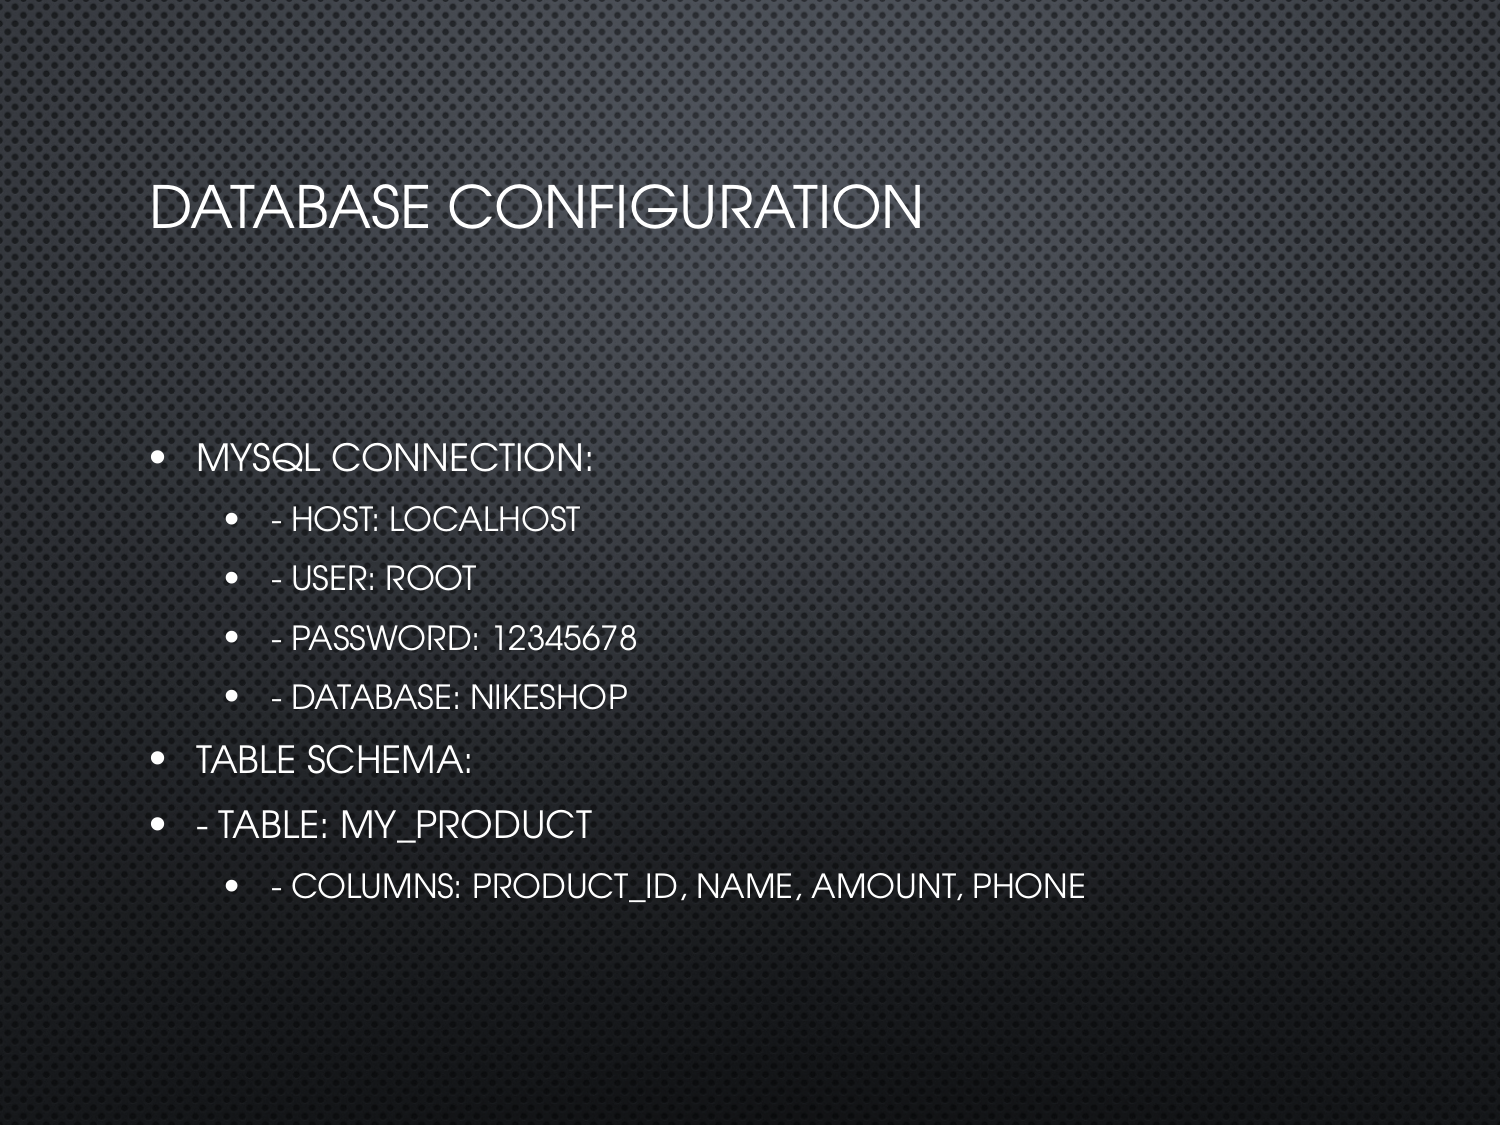

# Database Configuration
MySQL Connection:
- Host: localhost
- User: root
- Password: 12345678
- Database: nikeshop
Table Schema:
- Table: My_Product
- Columns: product_id, name, amount, phone